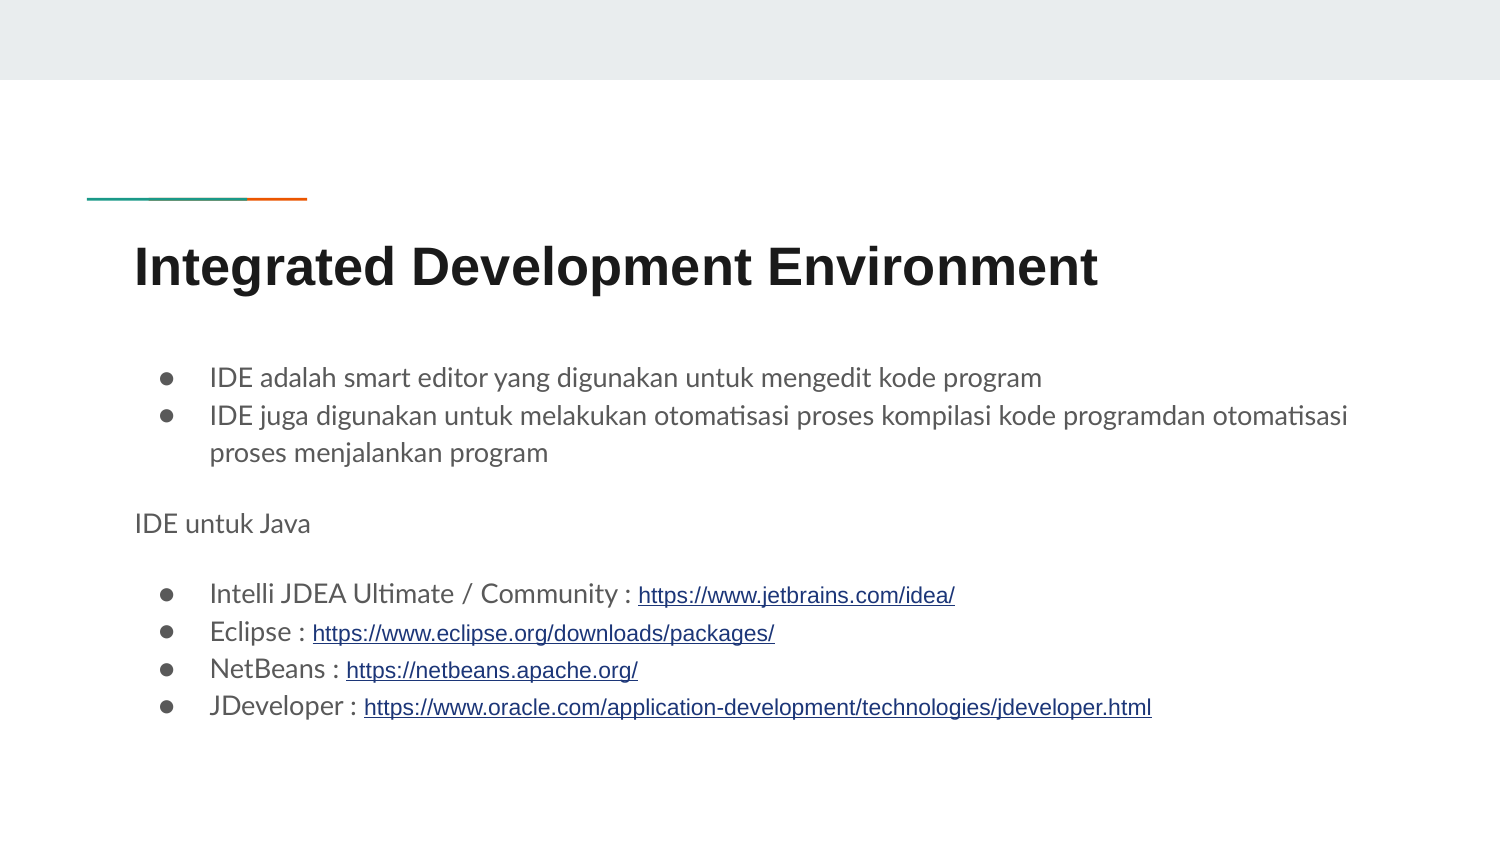

# Integrated Development Environment
IDE adalah smart editor yang digunakan untuk mengedit kode program
IDE juga digunakan untuk melakukan otomatisasi proses kompilasi kode programdan otomatisasi proses menjalankan program
IDE untuk Java
Intelli JDEA Ultimate / Community : https://www.jetbrains.com/idea/
Eclipse : https://www.eclipse.org/downloads/packages/
NetBeans : https://netbeans.apache.org/
JDeveloper : https://www.oracle.com/application-development/technologies/jdeveloper.html